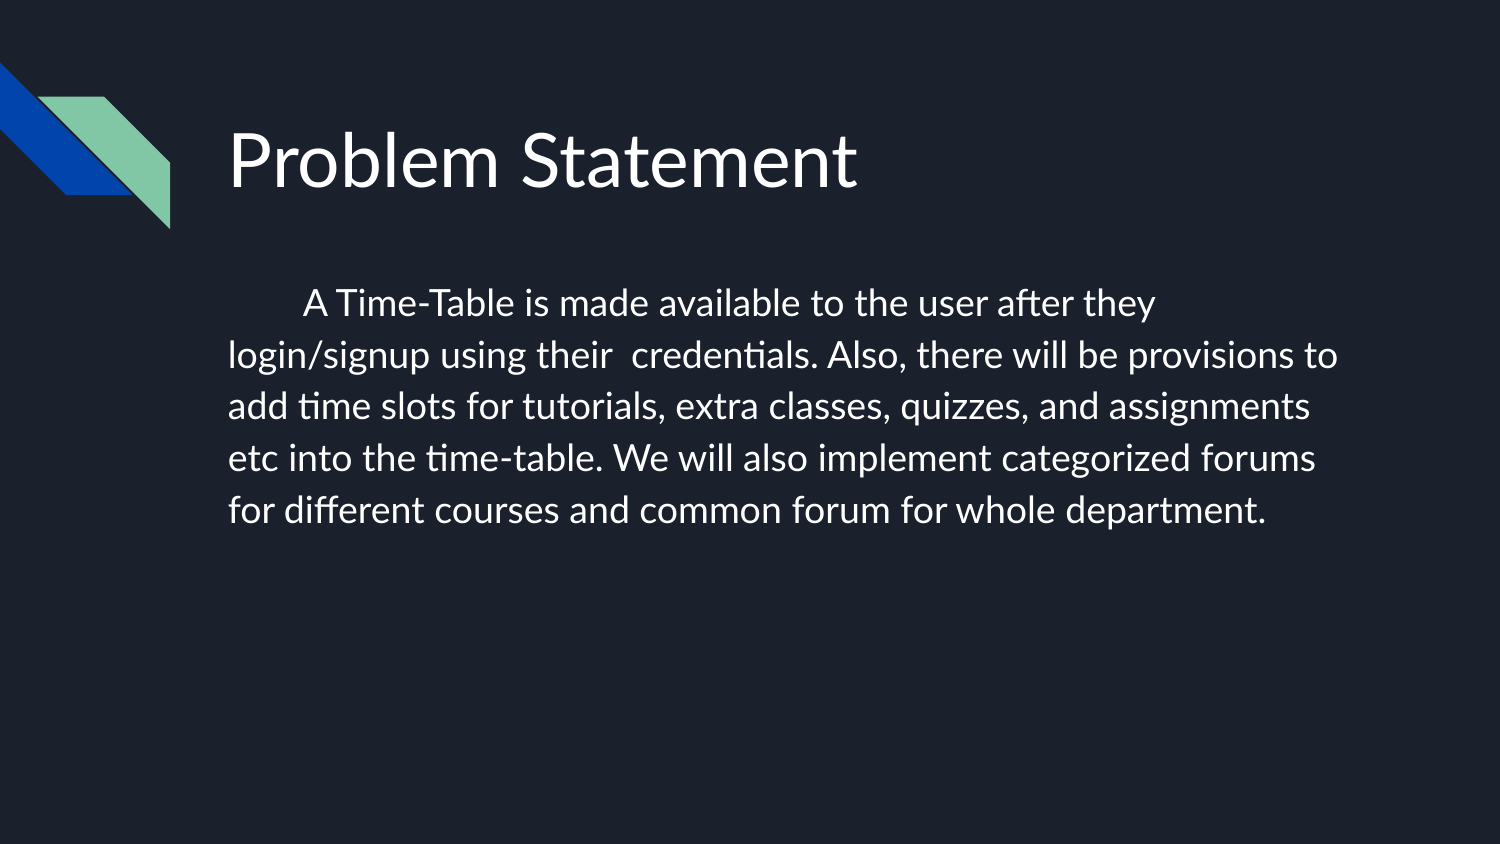

# Problem Statement
A Time-Table is made available to the user after they login/signup using their  credentials. Also, there will be provisions to add time slots for tutorials, extra classes, quizzes, and assignments etc into the time-table. We will also implement categorized forums for different courses and common forum for whole department.